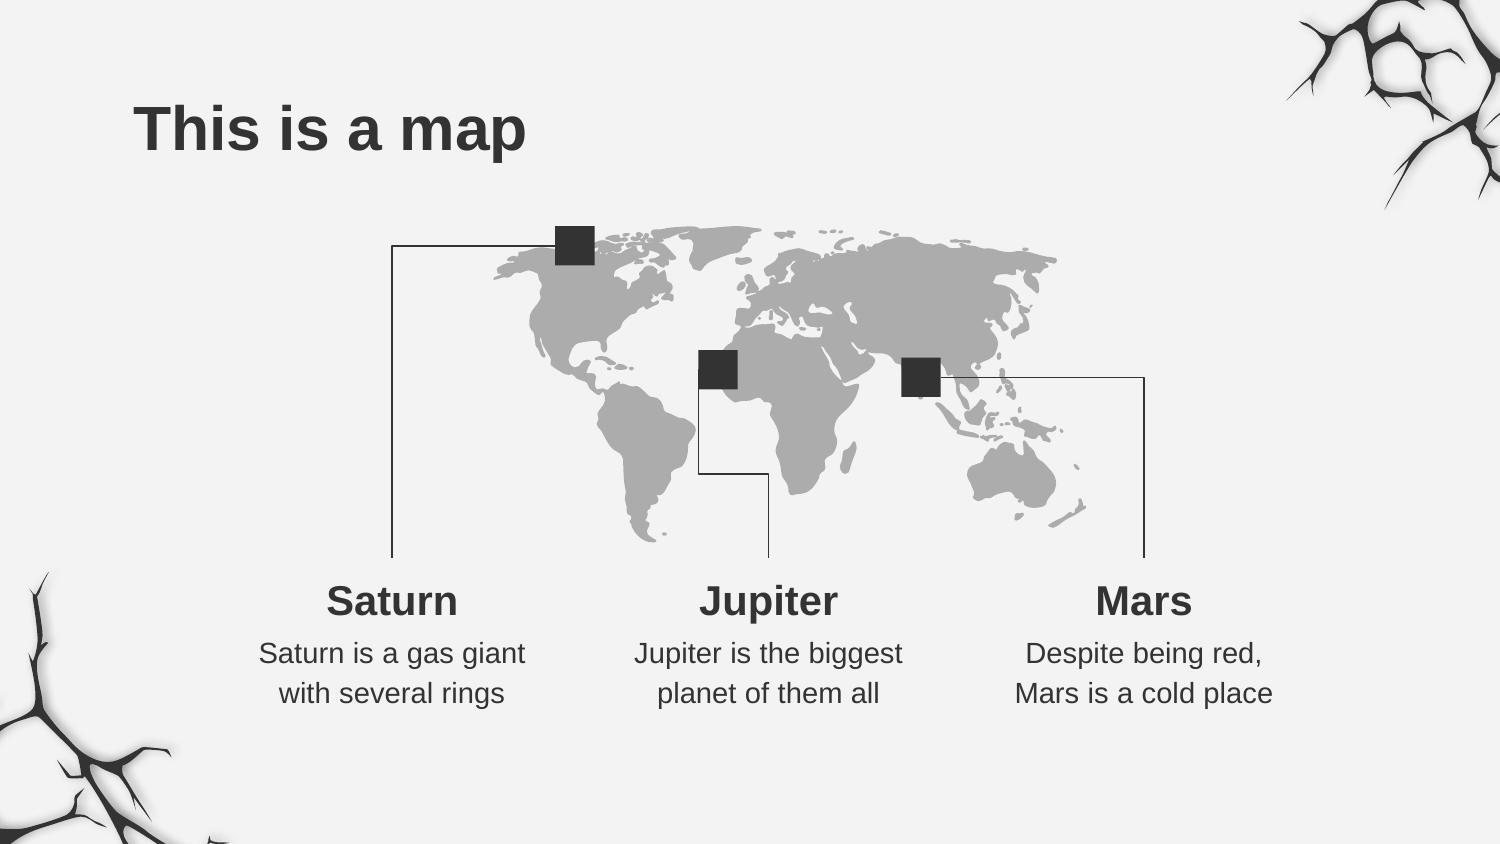

# This is a map

Saturn
Jupiter
Mars
Despite being red, Mars is a cold place
Saturn is a gas giant with several rings
Jupiter is the biggest planet of them all